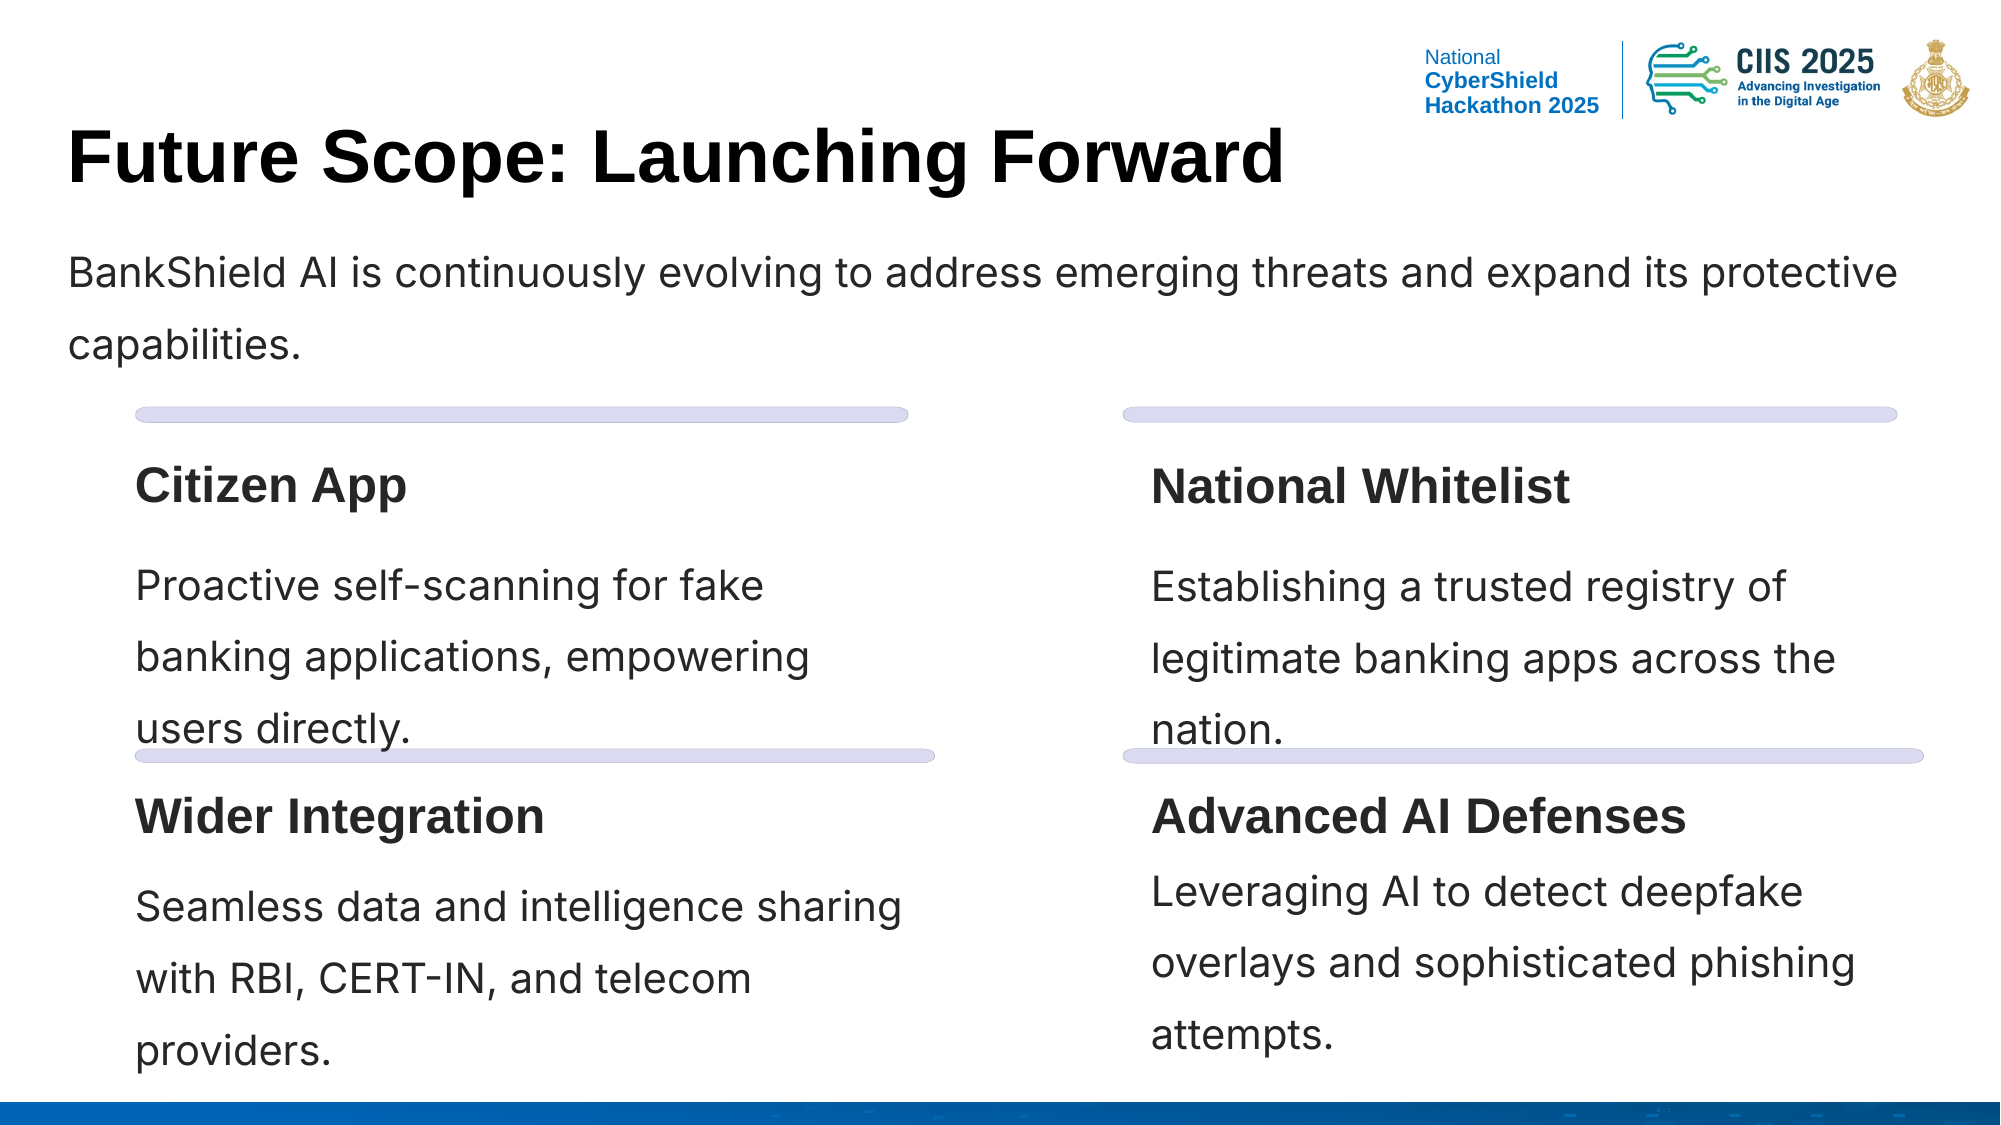

Future Scope: Launching Forward
BankShield AI is continuously evolving to address emerging threats and expand its protective capabilities.

Citizen App
National Whitelist
Proactive self-scanning for fake banking applications, empowering users directly.
Establishing a trusted registry of legitimate banking apps across the nation.

Wider Integration
Advanced AI Defenses
Leveraging AI to detect deepfake overlays and sophisticated phishing attempts.
Seamless data and intelligence sharing with RBI, CERT-IN, and telecom providers.